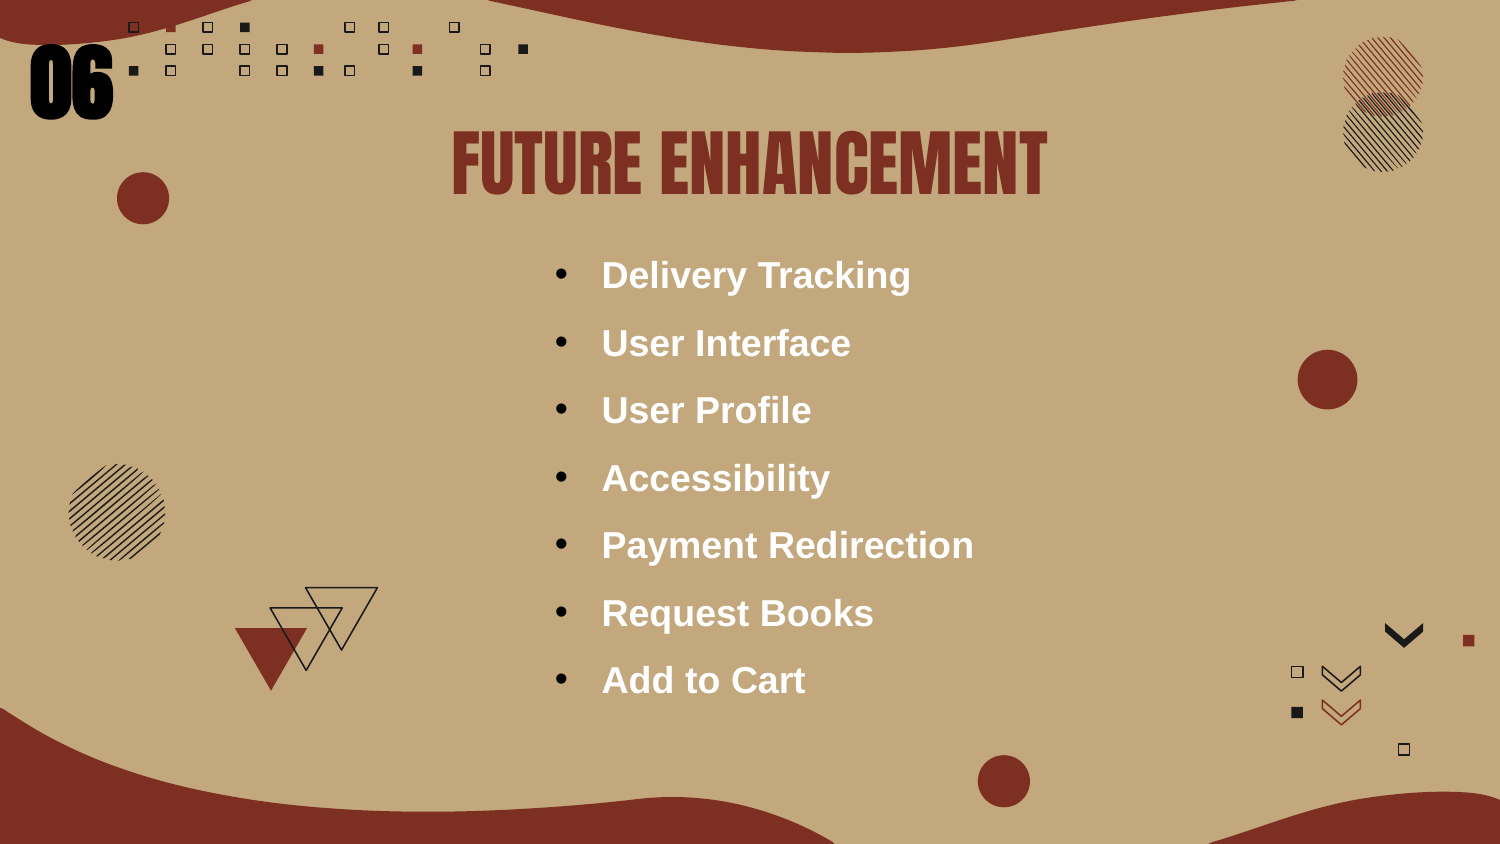

06
# FUTURE ENHANCEMENT
Delivery Tracking
User Interface
User Profile
Accessibility
Payment Redirection
Request Books
Add to Cart